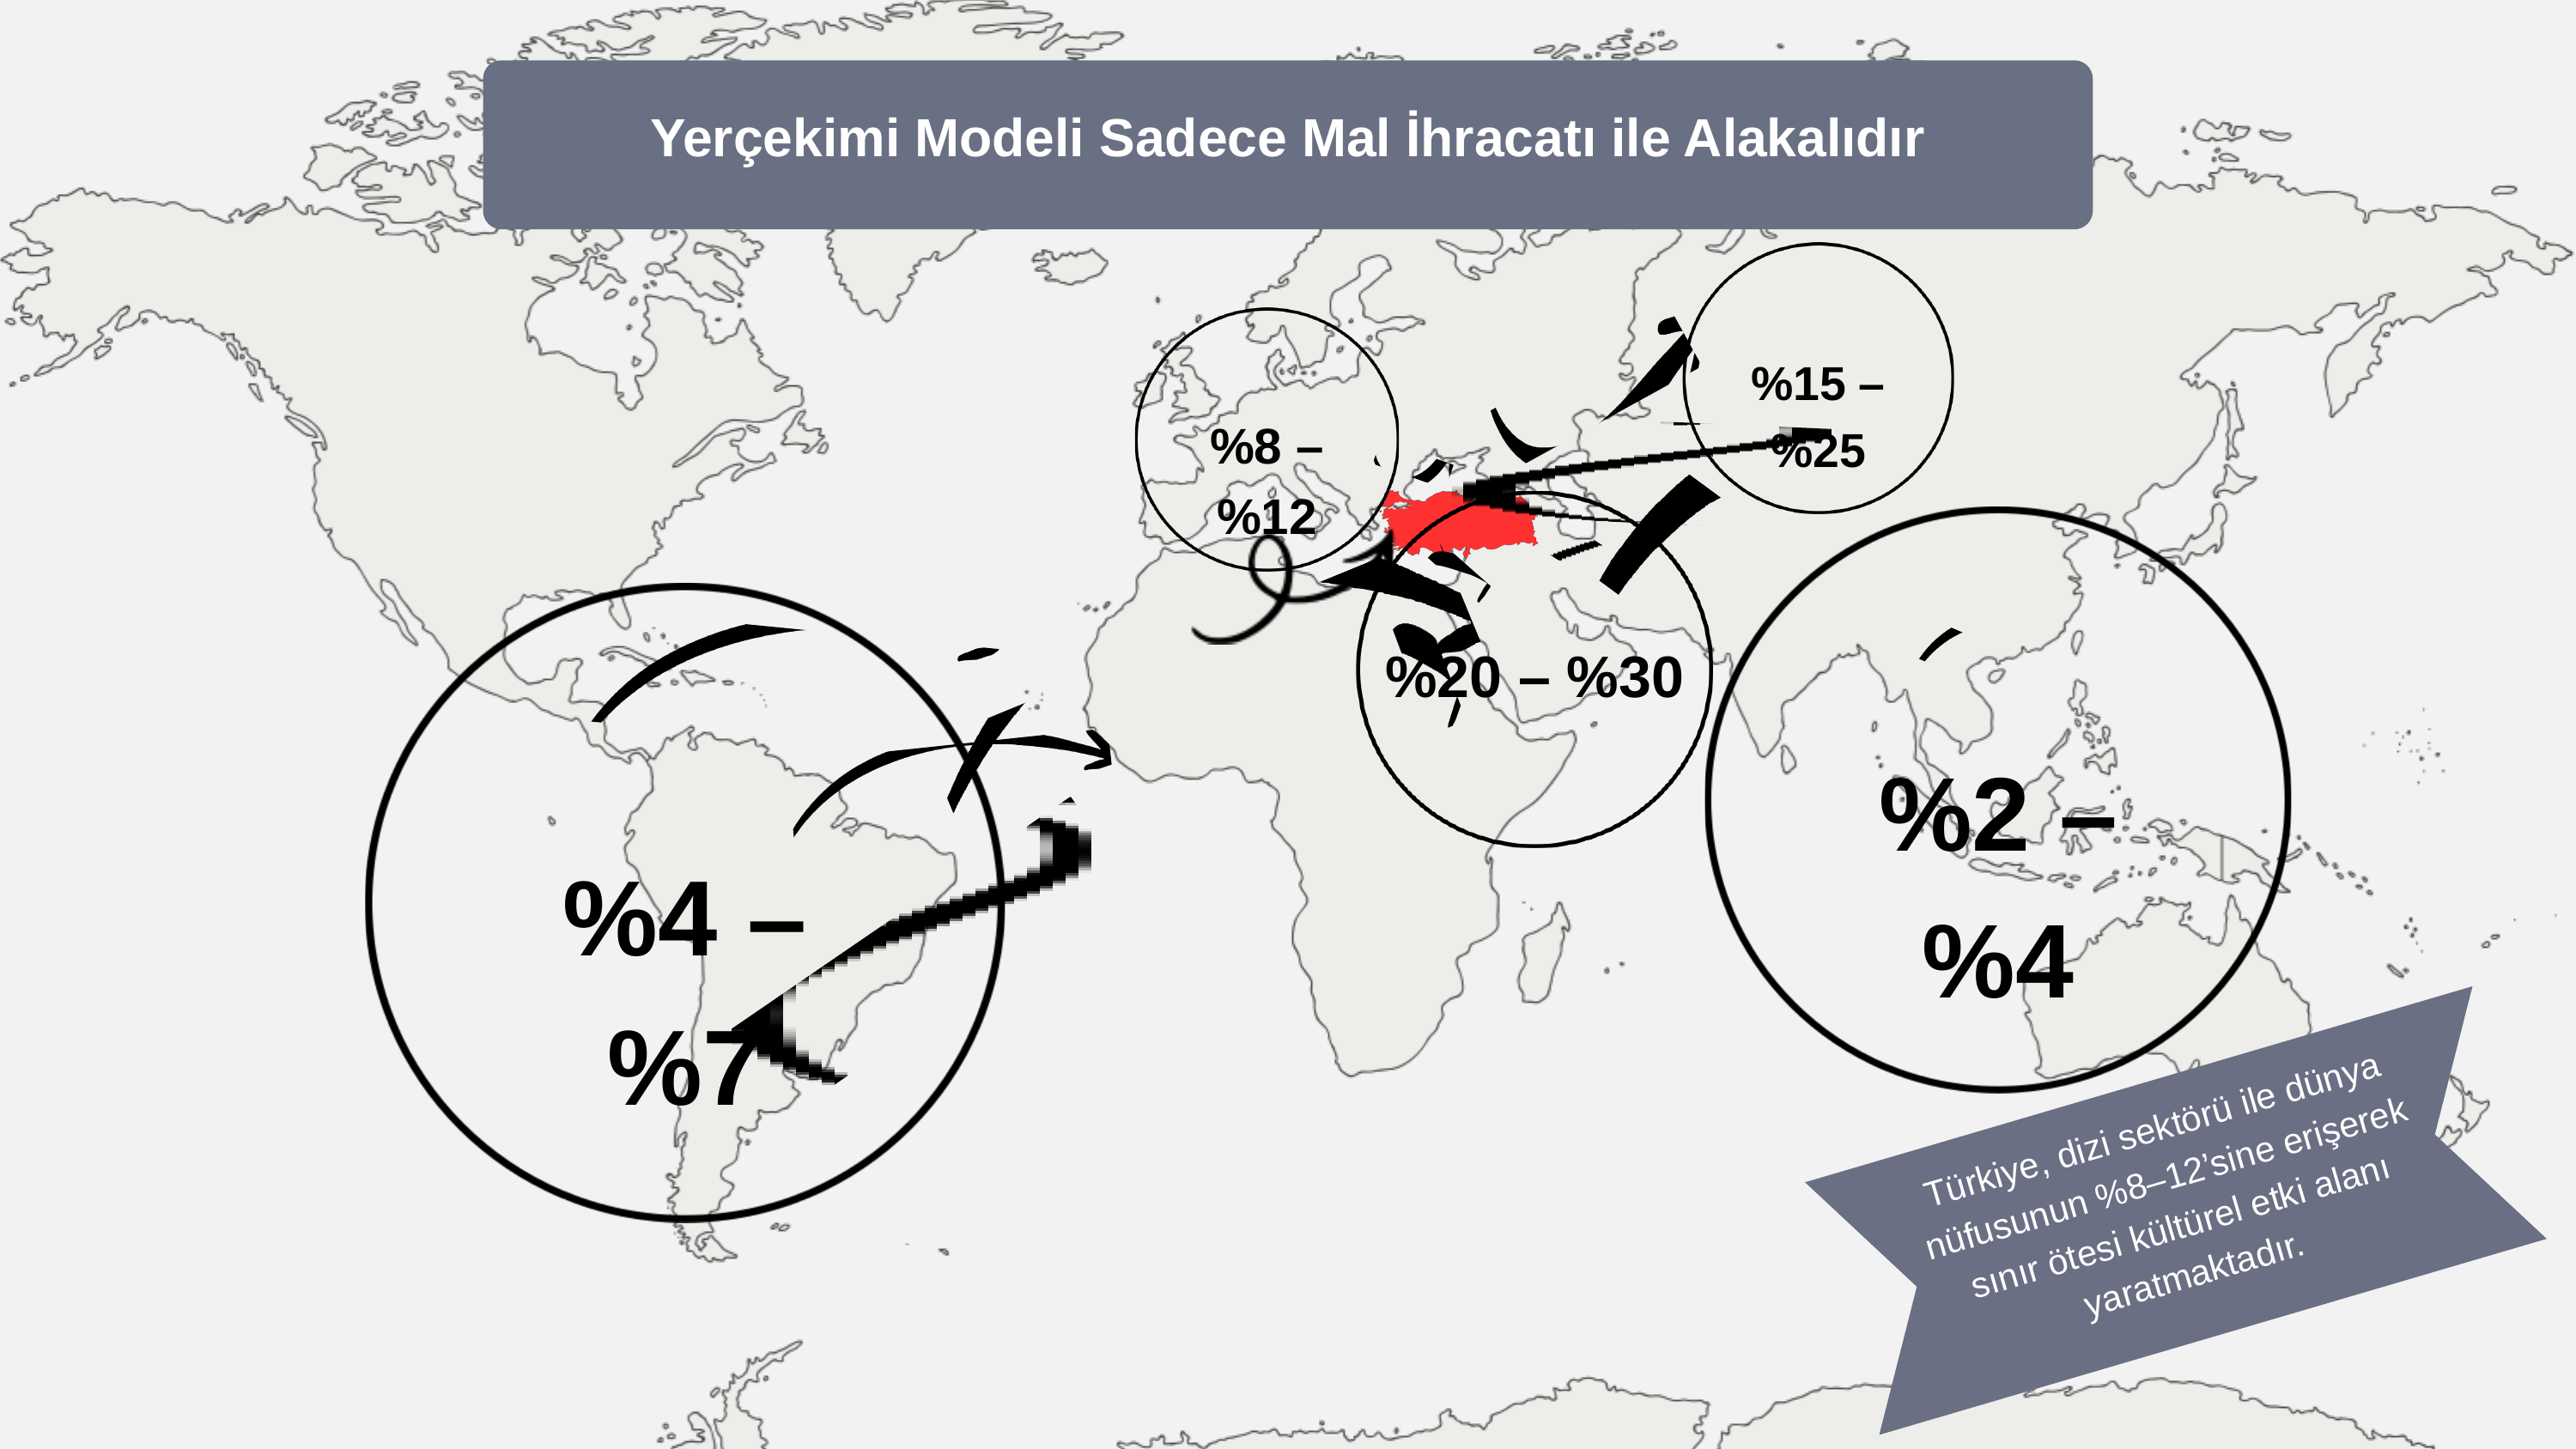

Yerçekimi Modeli Sadece Mal İhracatı ile Alakalıdır

%15 – %25

%8 – %12

%20 – %30

%2 – %4

%4 – %7

Türkiye, dizi sektörü ile dünya nüfusunun %8–12’sine erişerek sınır ötesi kültürel etki alanı yaratmaktadır.